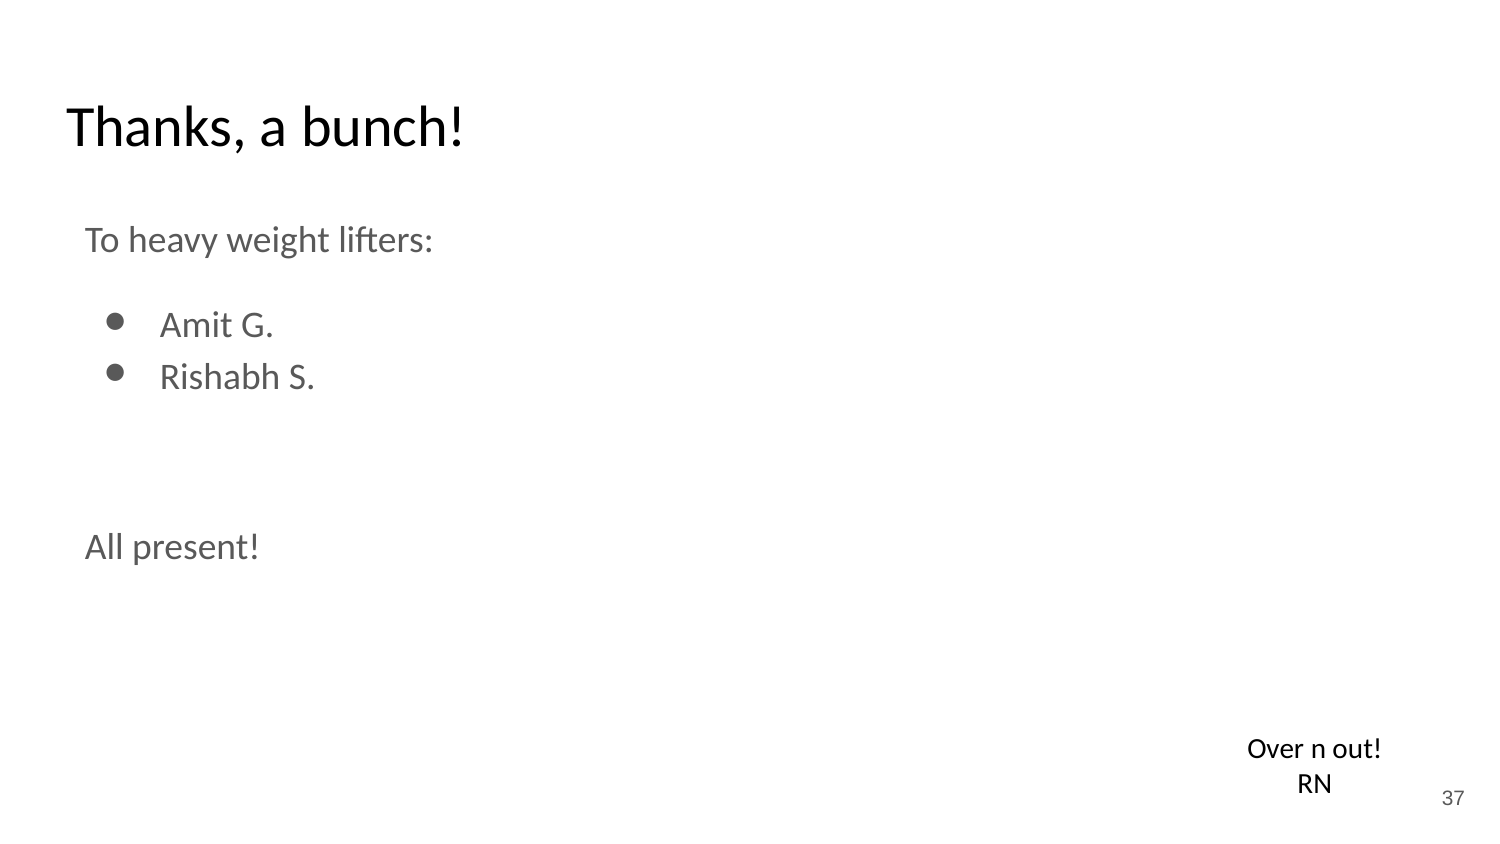

# Thanks, a bunch!
To heavy weight lifters:
Amit G.
Rishabh S.

All present!
Over n out!
RN
37